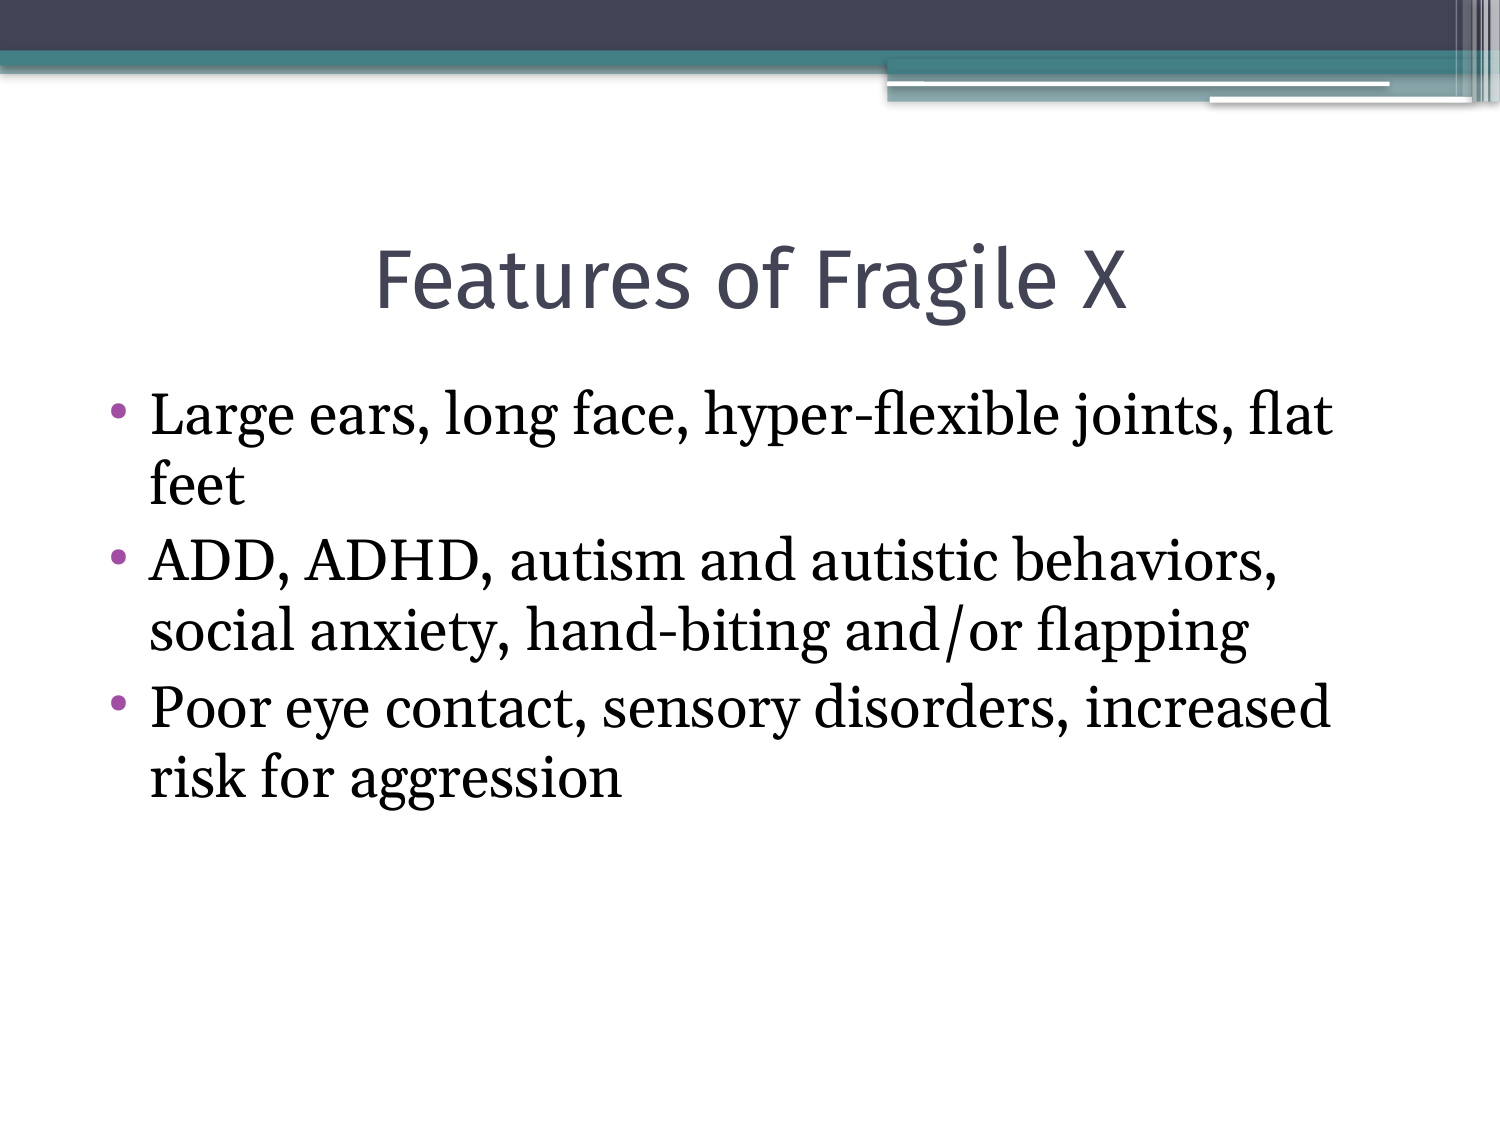

# Features of Fragile X
Large ears, long face, hyper-flexible joints, flat feet
ADD, ADHD, autism and autistic behaviors, social anxiety, hand-biting and/or flapping
Poor eye contact, sensory disorders, increased risk for aggression